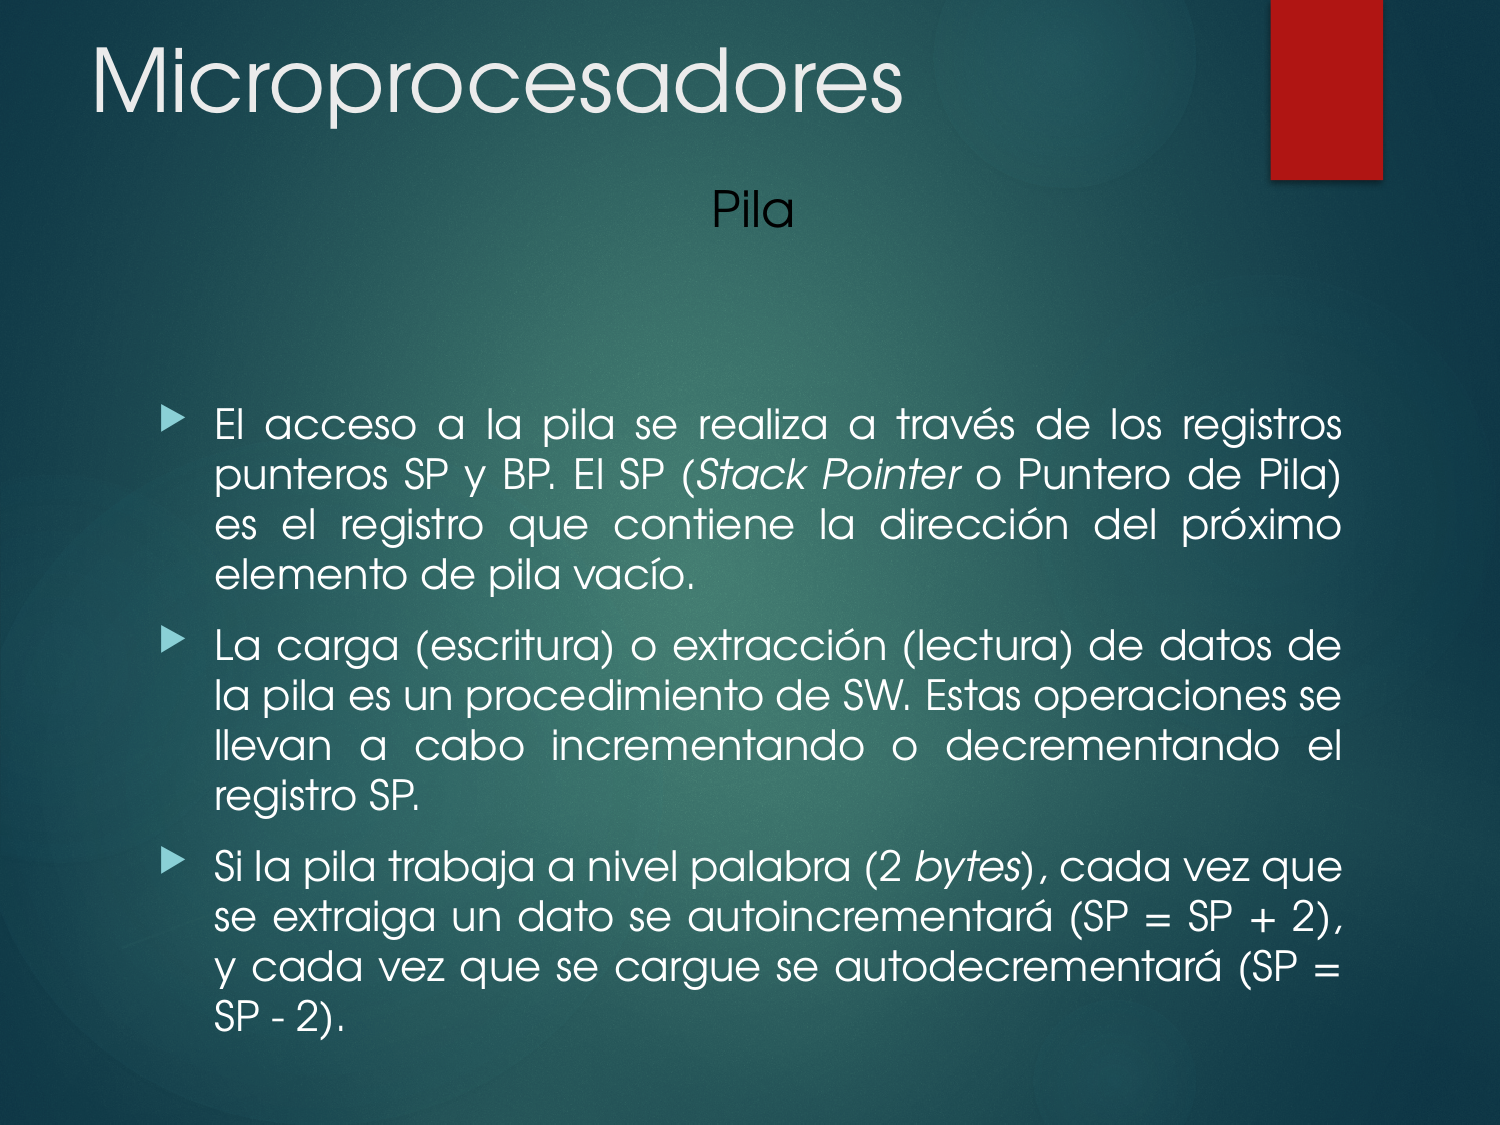

# Microprocesadores
Pila
El acceso a la pila se realiza a través de los registros punteros SP y BP. El SP (Stack Pointer o Puntero de Pila) es el registro que contiene la dirección del próximo elemento de pila vacío.
La carga (escritura) o extracción (lectura) de datos de la pila es un procedimiento de SW. Estas operaciones se llevan a cabo incrementando o decrementando el registro SP.
Si la pila trabaja a nivel palabra (2 bytes), cada vez que se extraiga un dato se autoincrementará (SP = SP + 2), y cada vez que se cargue se autodecrementará (SP = SP - 2).